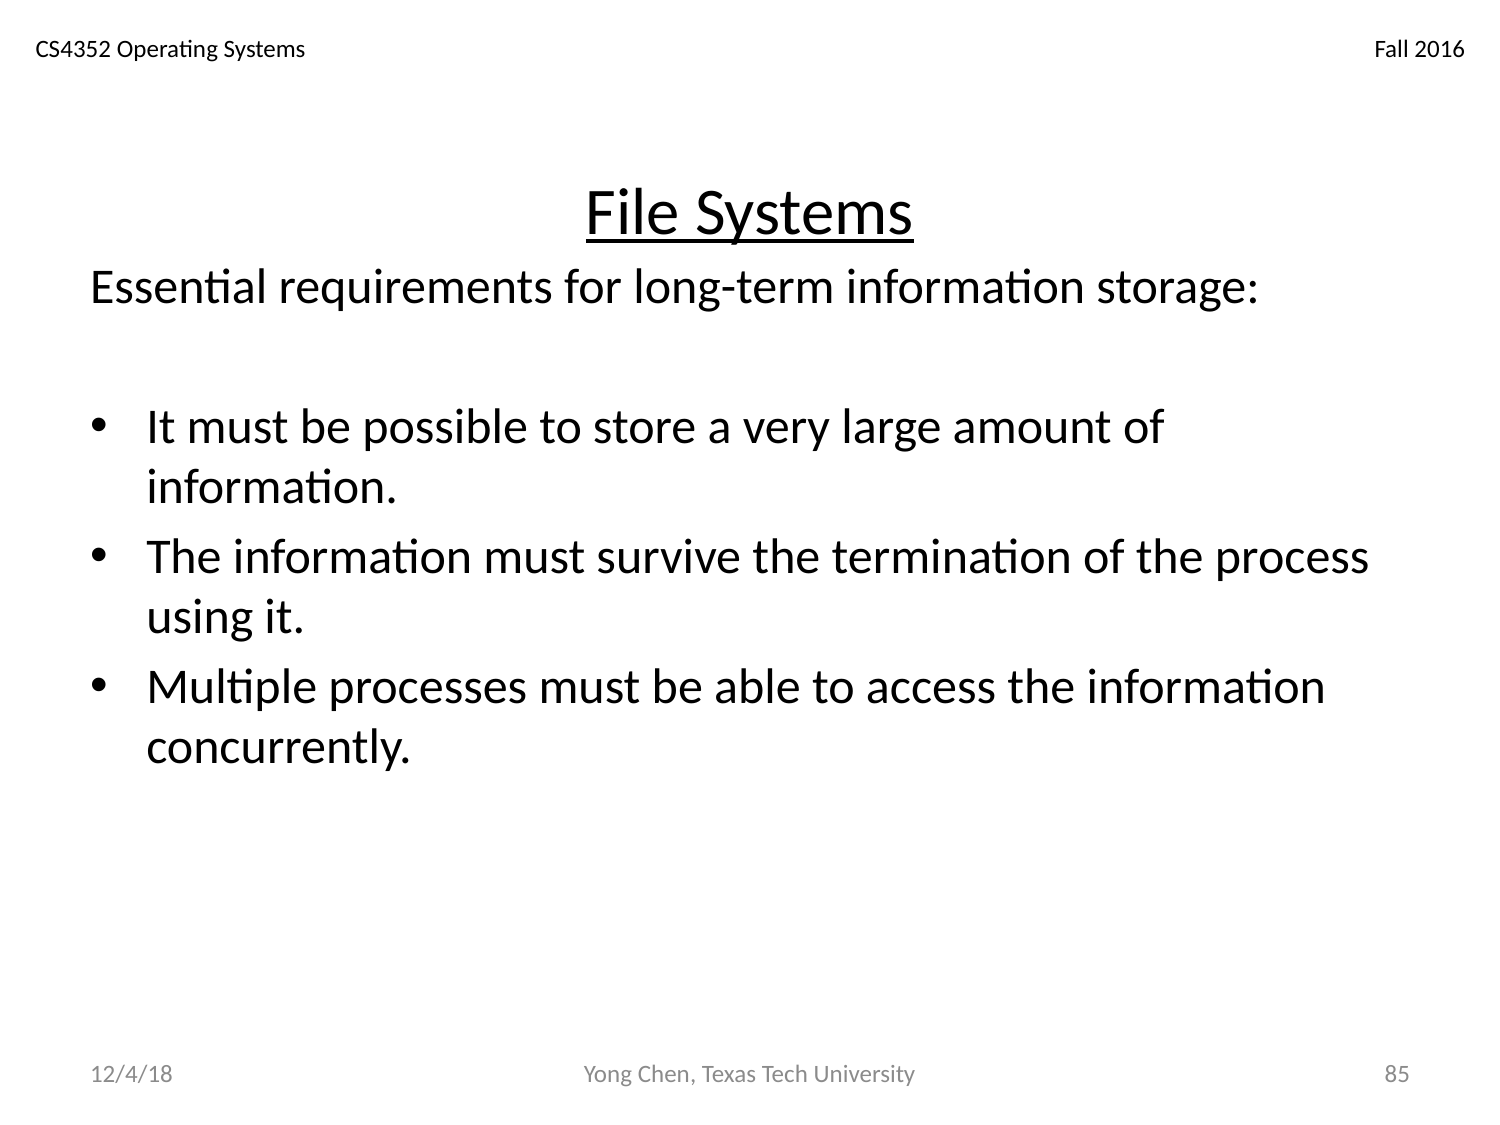

# File Systems
Essential requirements for long-term information storage:

It must be possible to store a very large amount of information.
The information must survive the termination of the process using it.
Multiple processes must be able to access the information concurrently.

12/4/18
Yong Chen, Texas Tech University
85